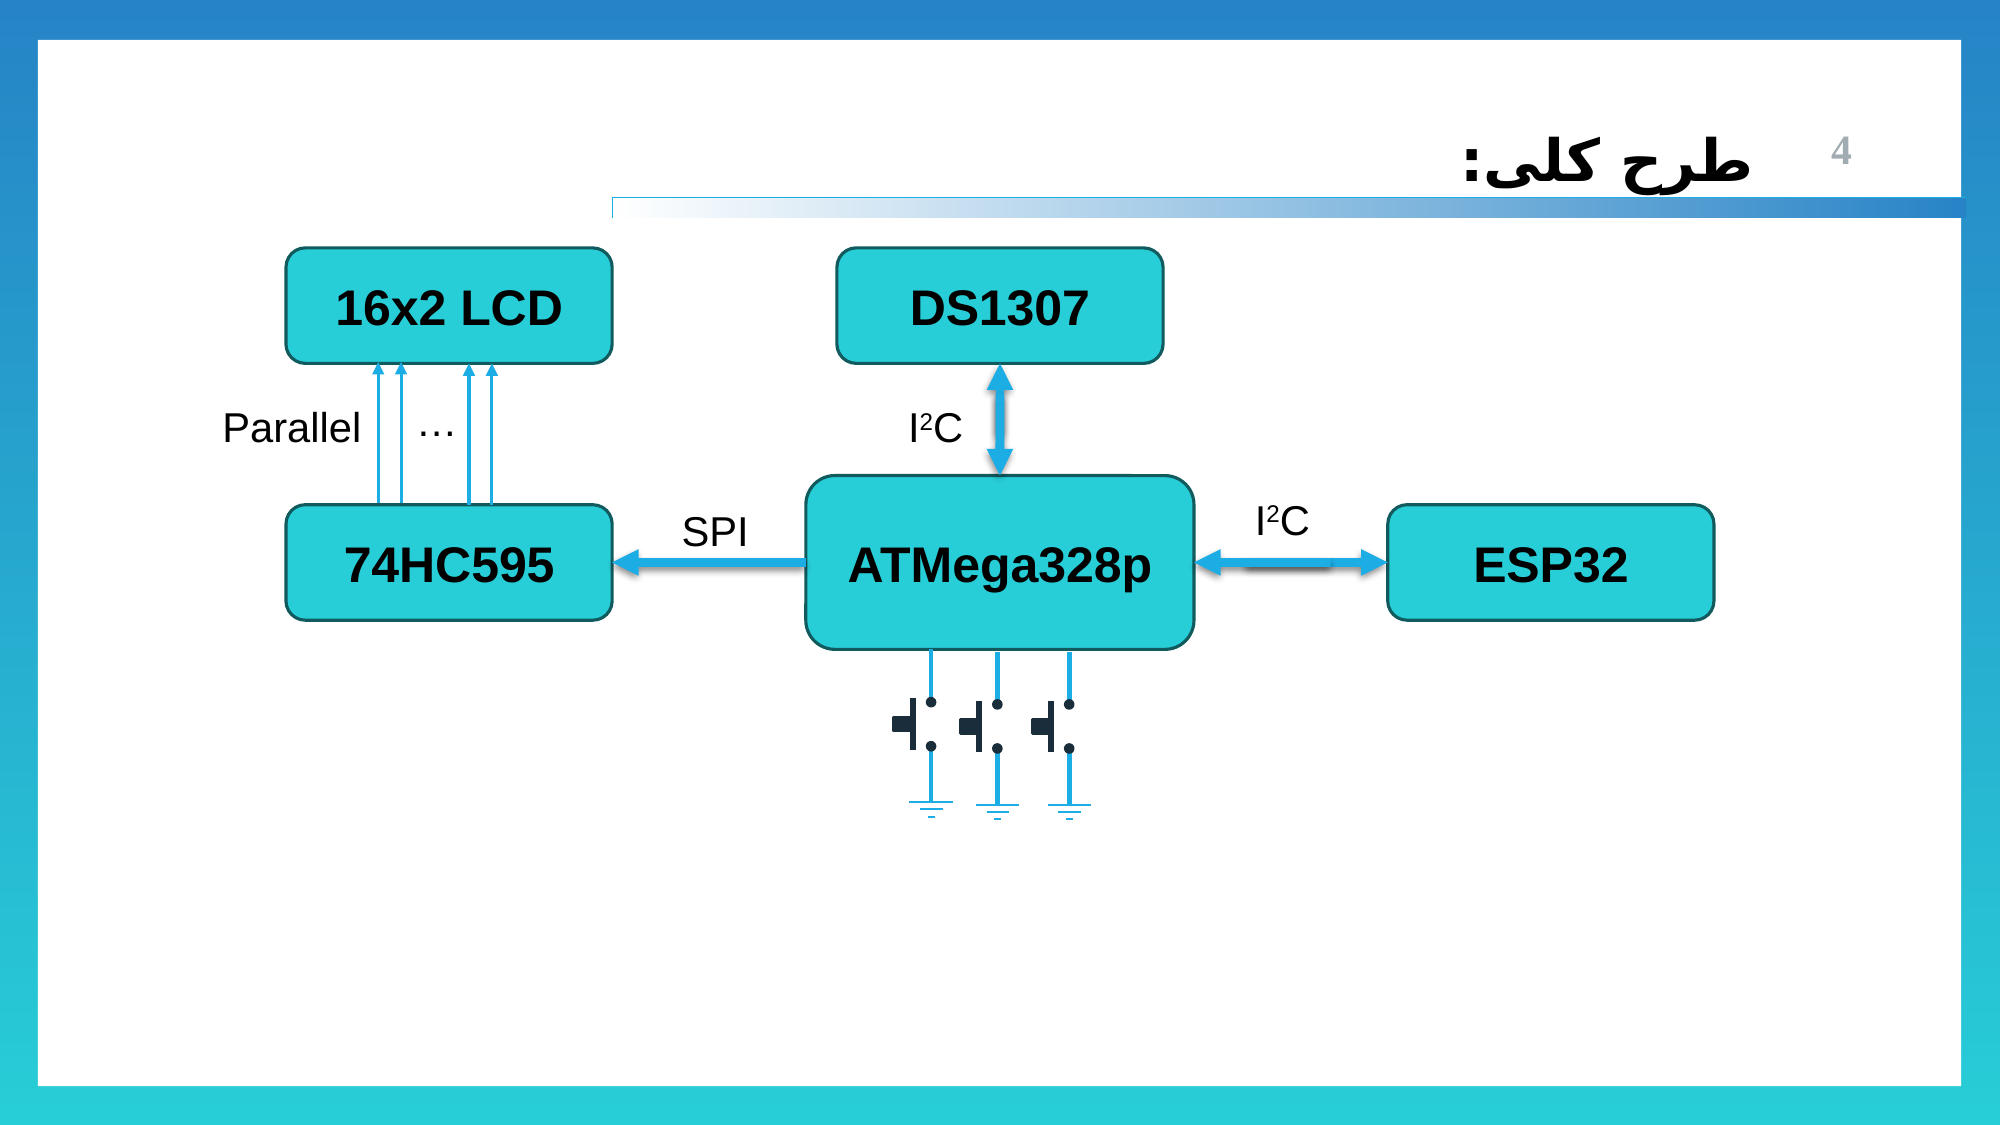

طرح کلی:
4

16x2 LCD
DS1307
…
Parallel
I2C
ATMega328p
I2C
SPI
74HC595
ESP32